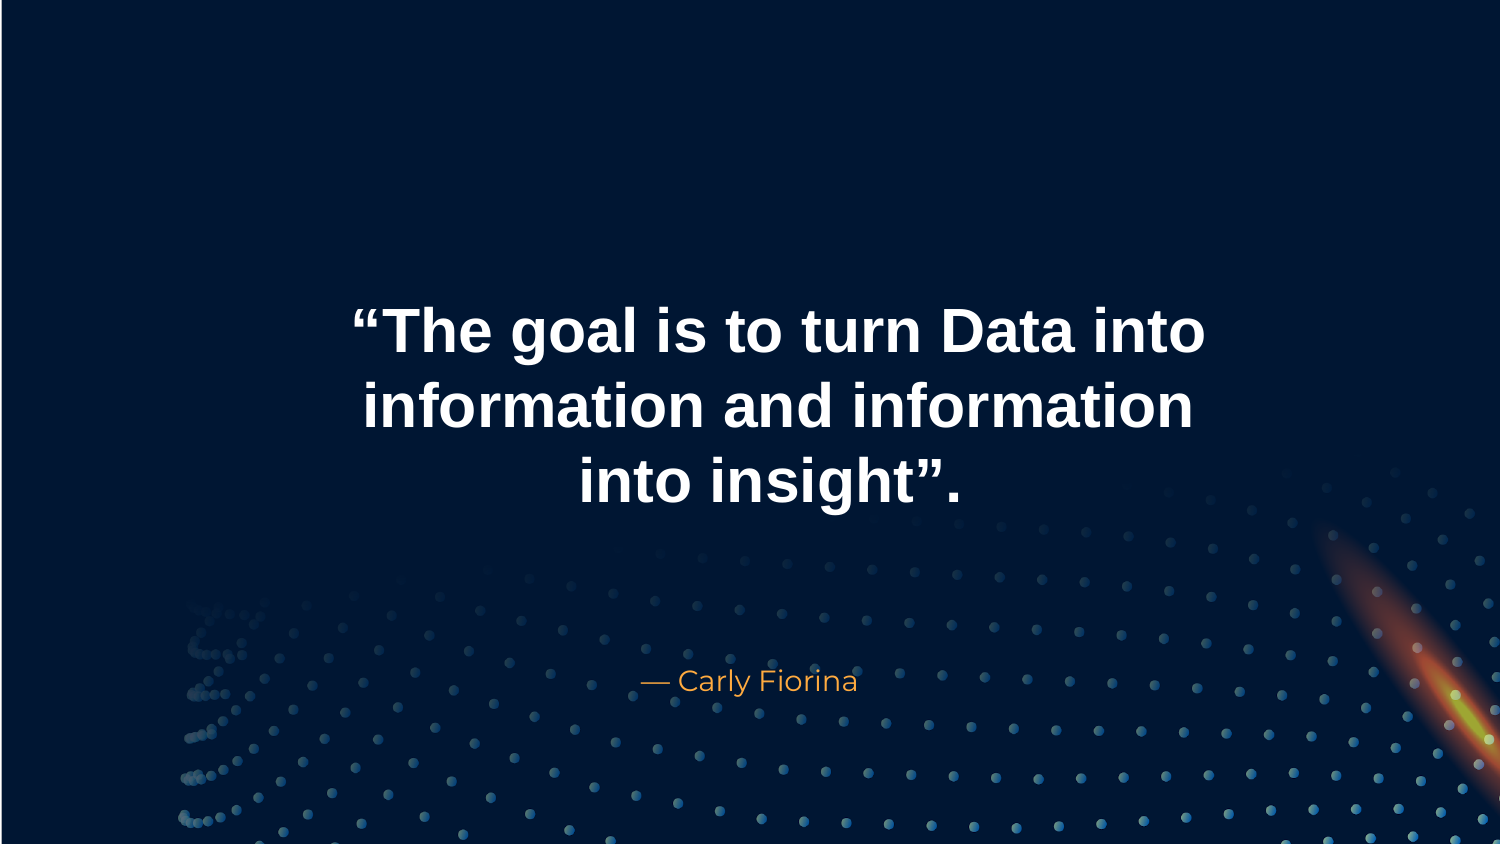

# “The goal is to turn Data into information and information into insight”.
— Carly Fiorina